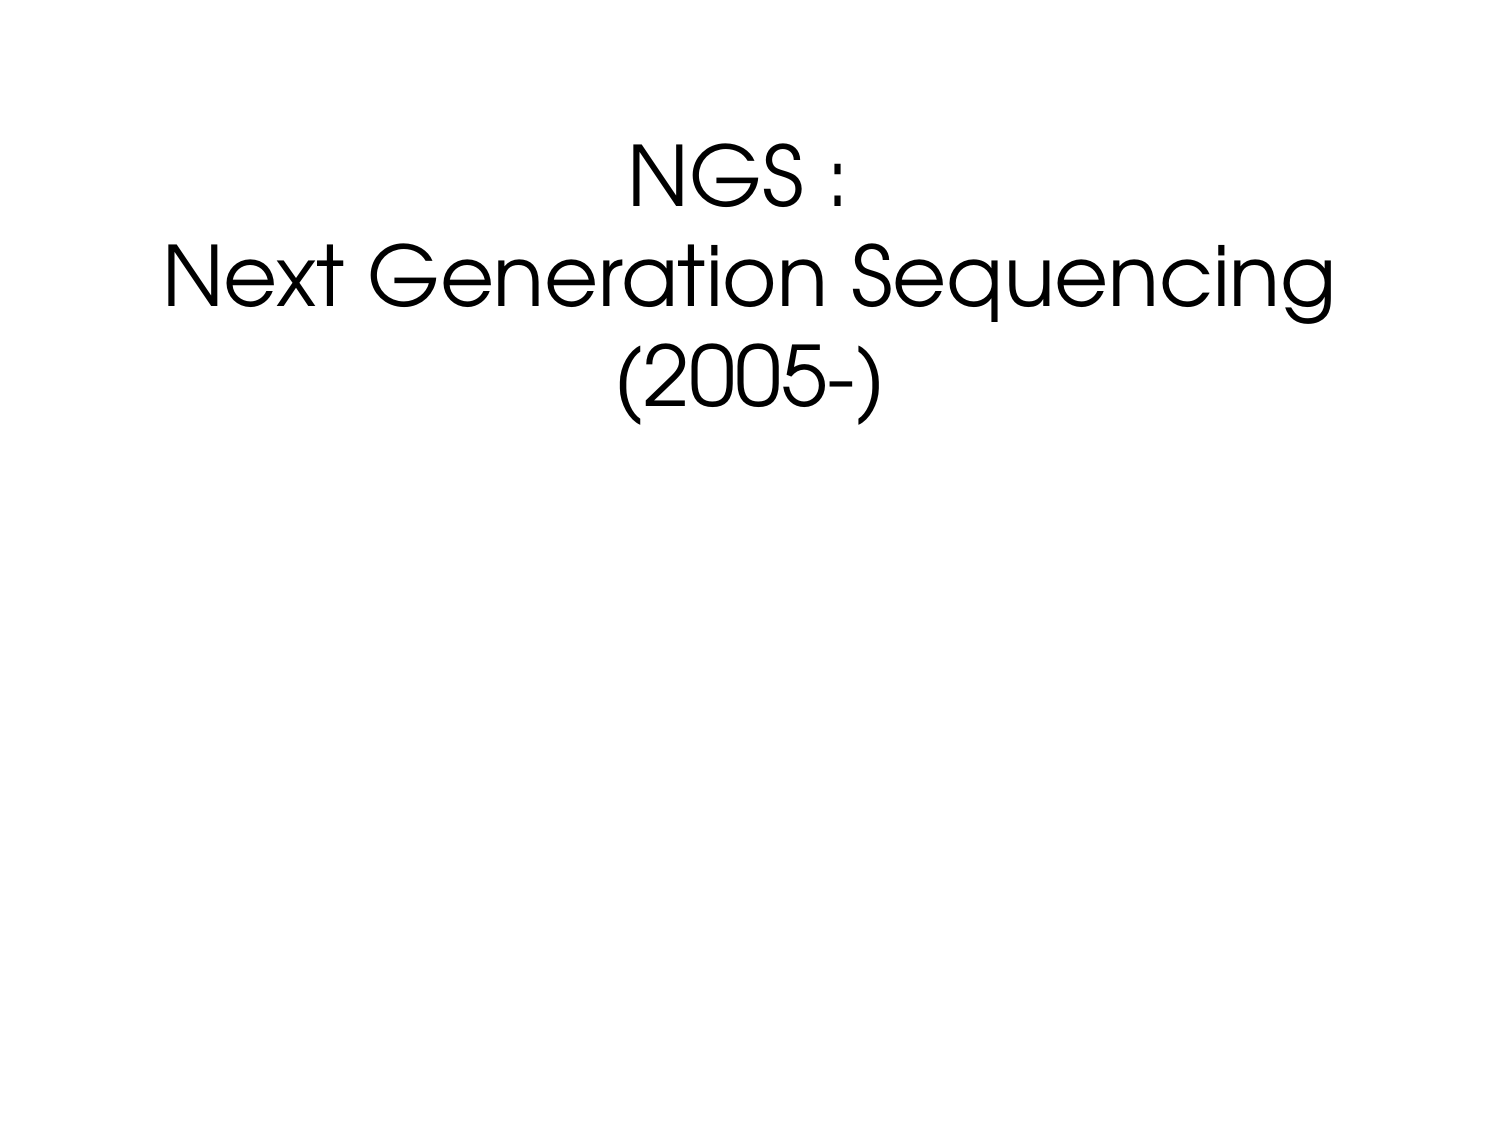

# NGS : Next Generation Sequencing (2005-)